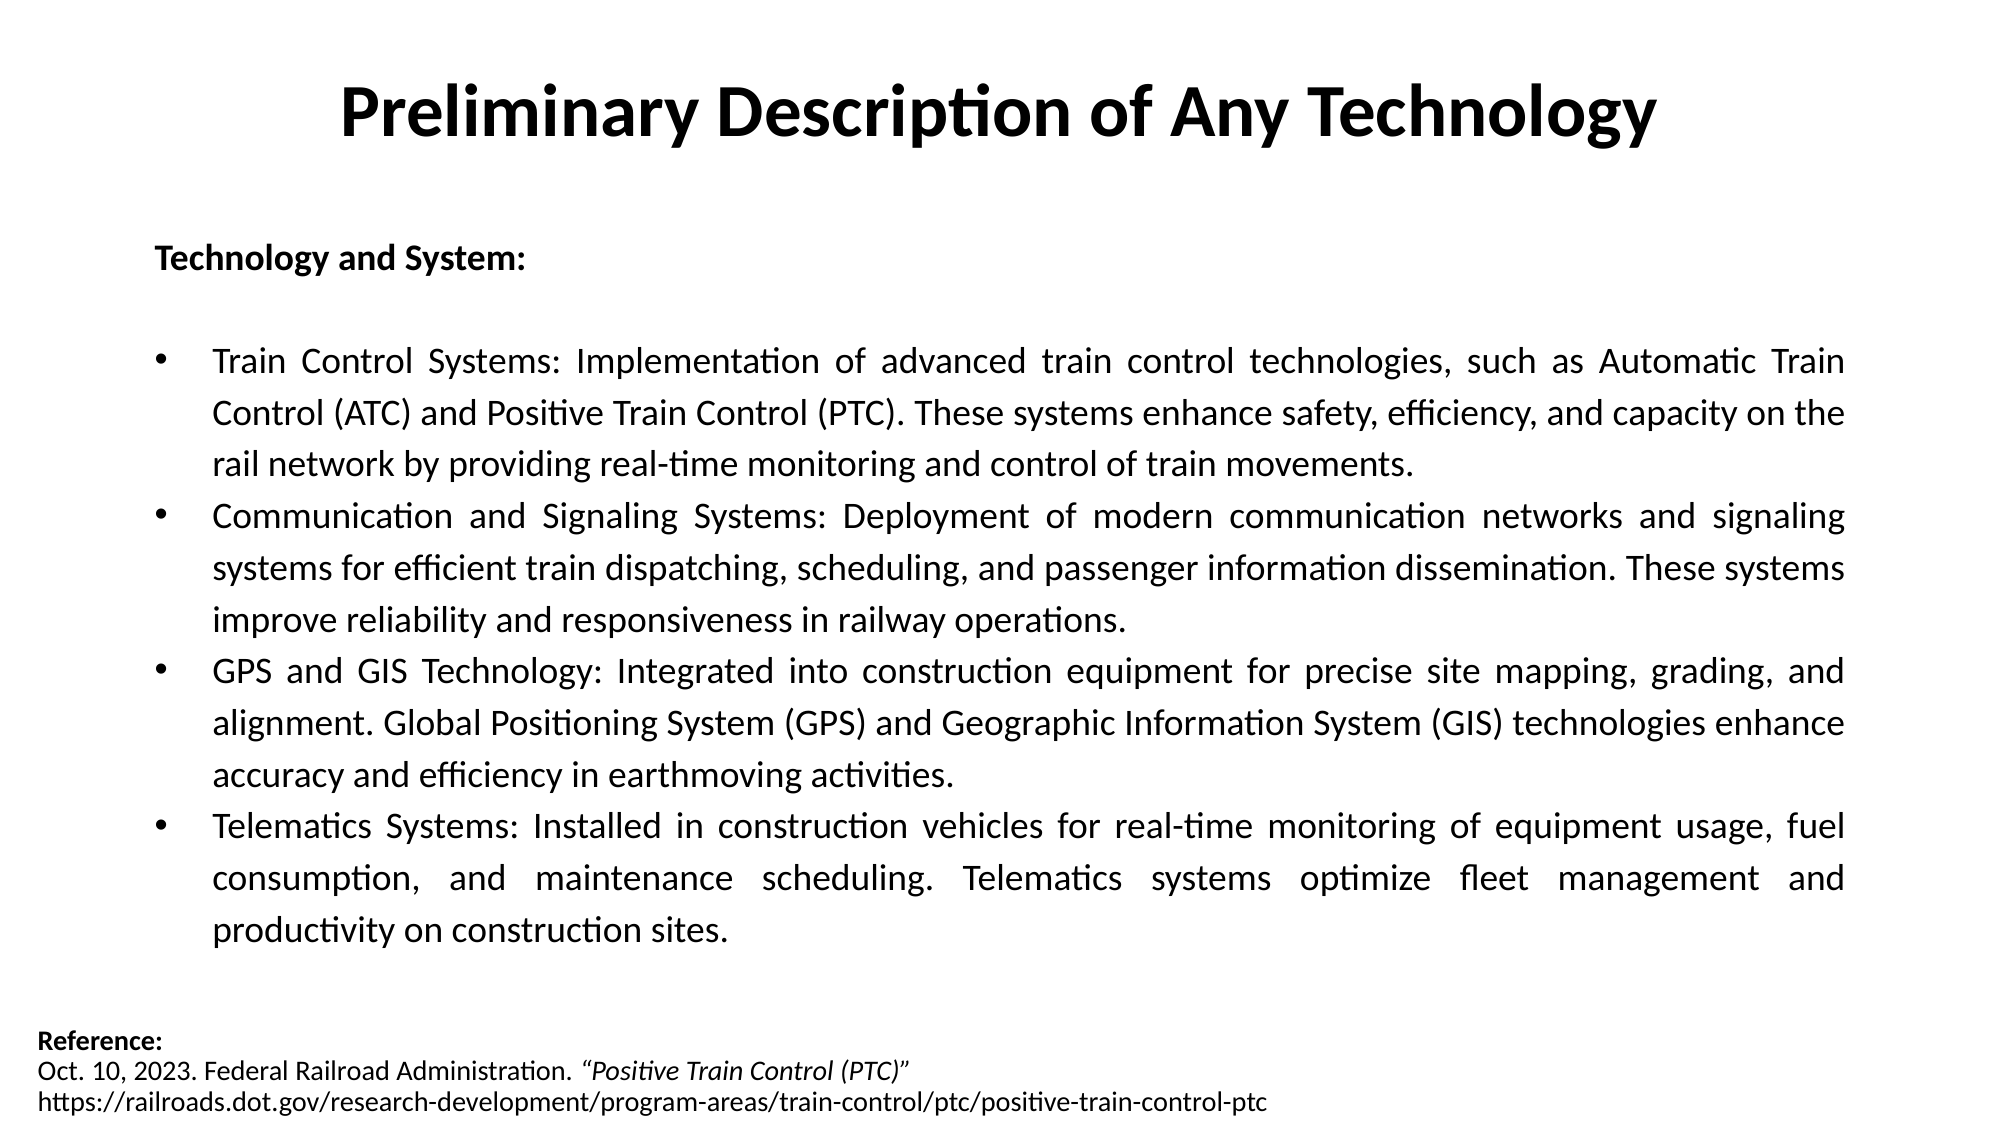

# Preliminary Description of Any Technology
Technology and System:

Train Control Systems: Implementation of advanced train control technologies, such as Automatic Train Control (ATC) and Positive Train Control (PTC). These systems enhance safety, efficiency, and capacity on the rail network by providing real-time monitoring and control of train movements.
Communication and Signaling Systems: Deployment of modern communication networks and signaling systems for efficient train dispatching, scheduling, and passenger information dissemination. These systems improve reliability and responsiveness in railway operations.
GPS and GIS Technology: Integrated into construction equipment for precise site mapping, grading, and alignment. Global Positioning System (GPS) and Geographic Information System (GIS) technologies enhance accuracy and efficiency in earthmoving activities.
Telematics Systems: Installed in construction vehicles for real-time monitoring of equipment usage, fuel consumption, and maintenance scheduling. Telematics systems optimize fleet management and productivity on construction sites.

Reference:
Oct. 10, 2023. Federal Railroad Administration. “Positive Train Control (PTC)”
https://railroads.dot.gov/research-development/program-areas/train-control/ptc/positive-train-control-ptc